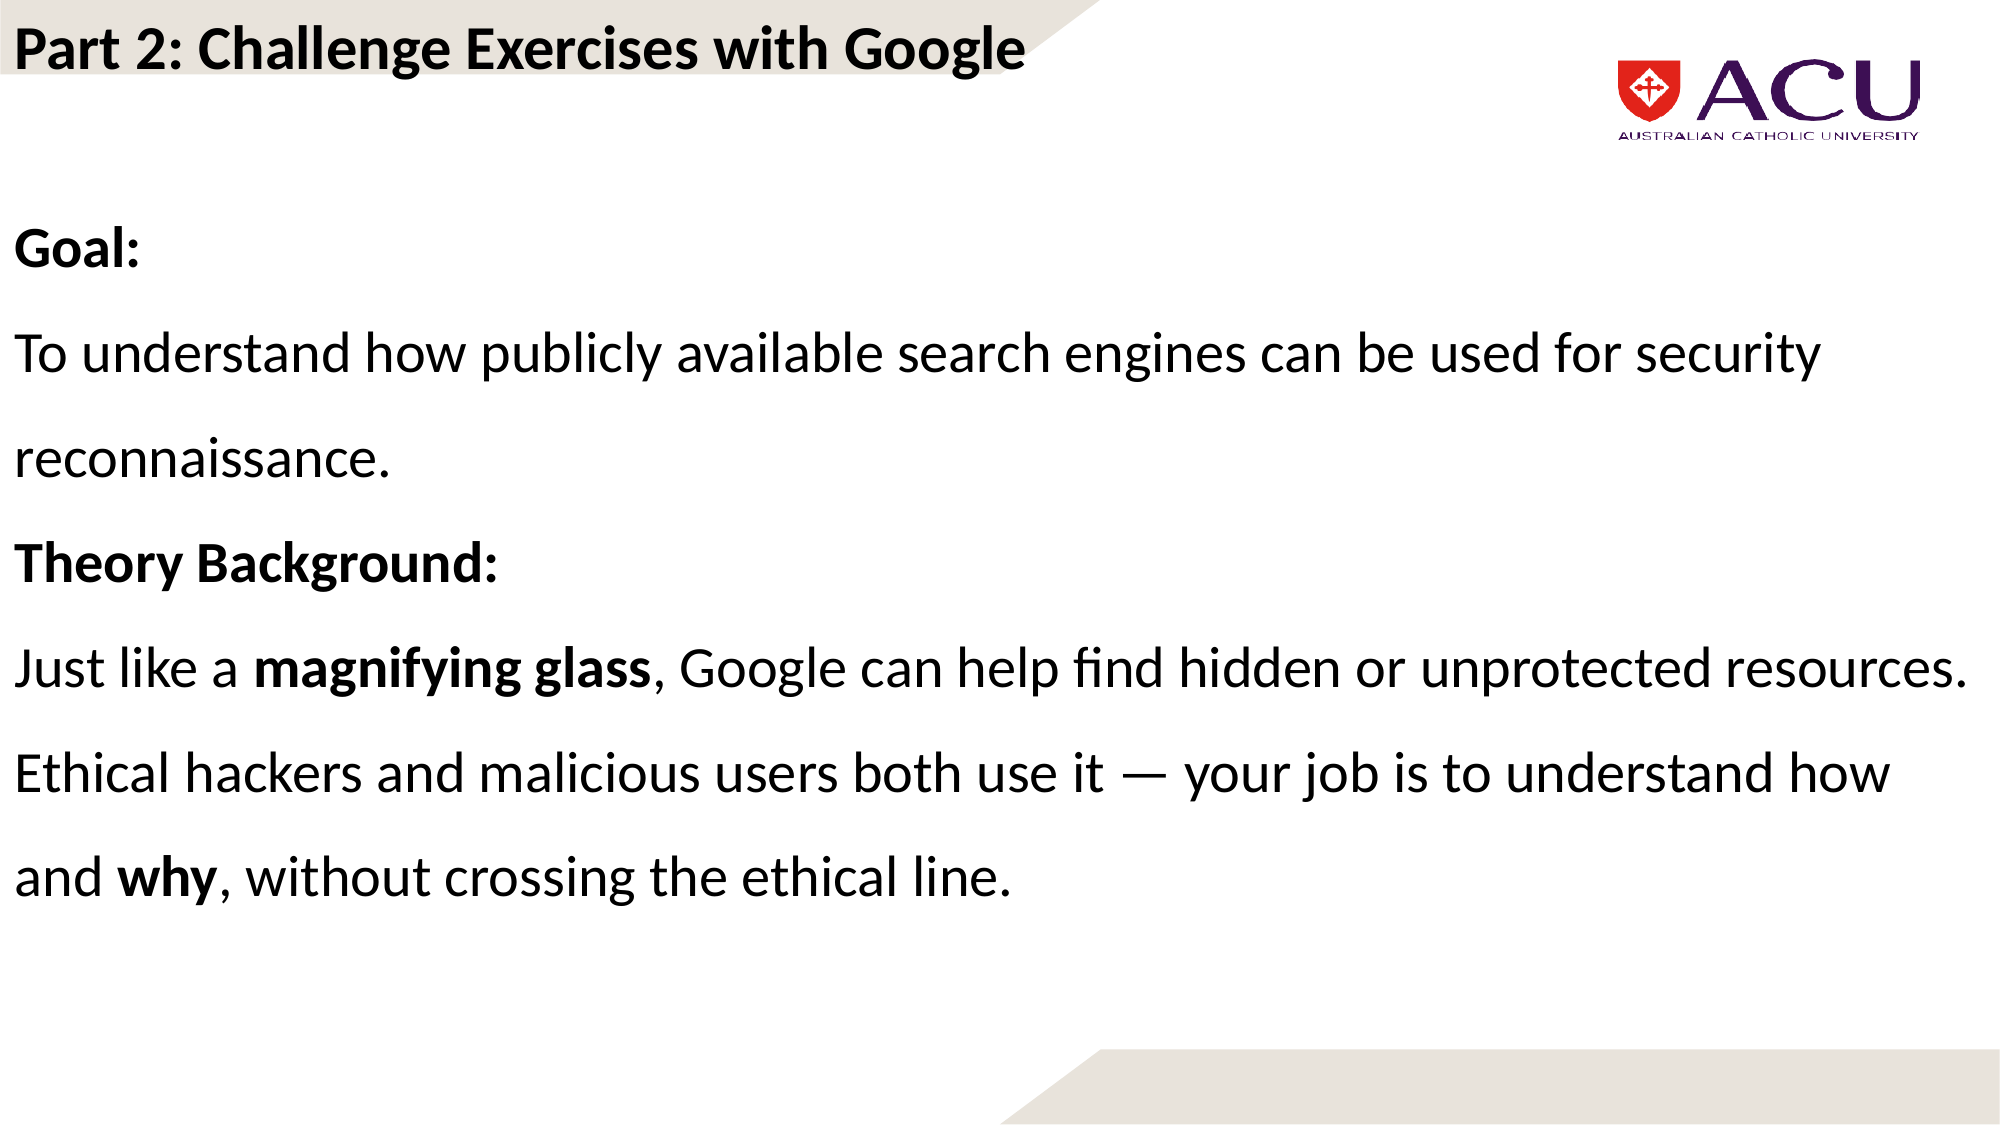

Part 2: Challenge Exercises with Google
Goal:
To understand how publicly available search engines can be used for security reconnaissance.
Theory Background:
Just like a magnifying glass, Google can help find hidden or unprotected resources. Ethical hackers and malicious users both use it — your job is to understand how and why, without crossing the ethical line.